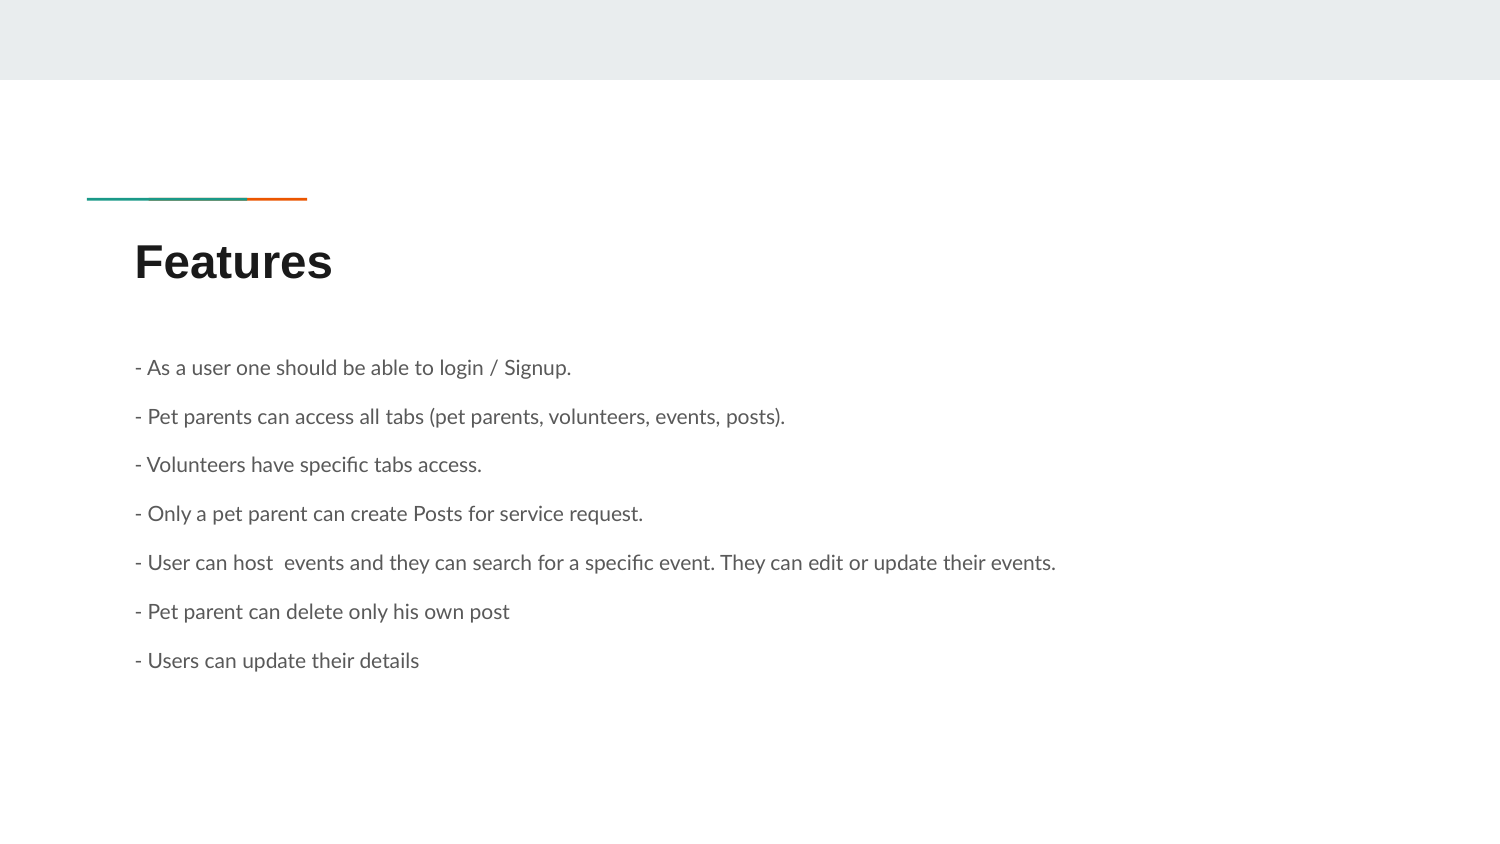

# Features

- As a user one should be able to login / Signup.
- Pet parents can access all tabs (pet parents, volunteers, events, posts).
- Volunteers have specific tabs access.
- Only a pet parent can create Posts for service request.
- User can host  events and they can search for a specific event. They can edit or update their events.
- Pet parent can delete only his own post
- Users can update their details